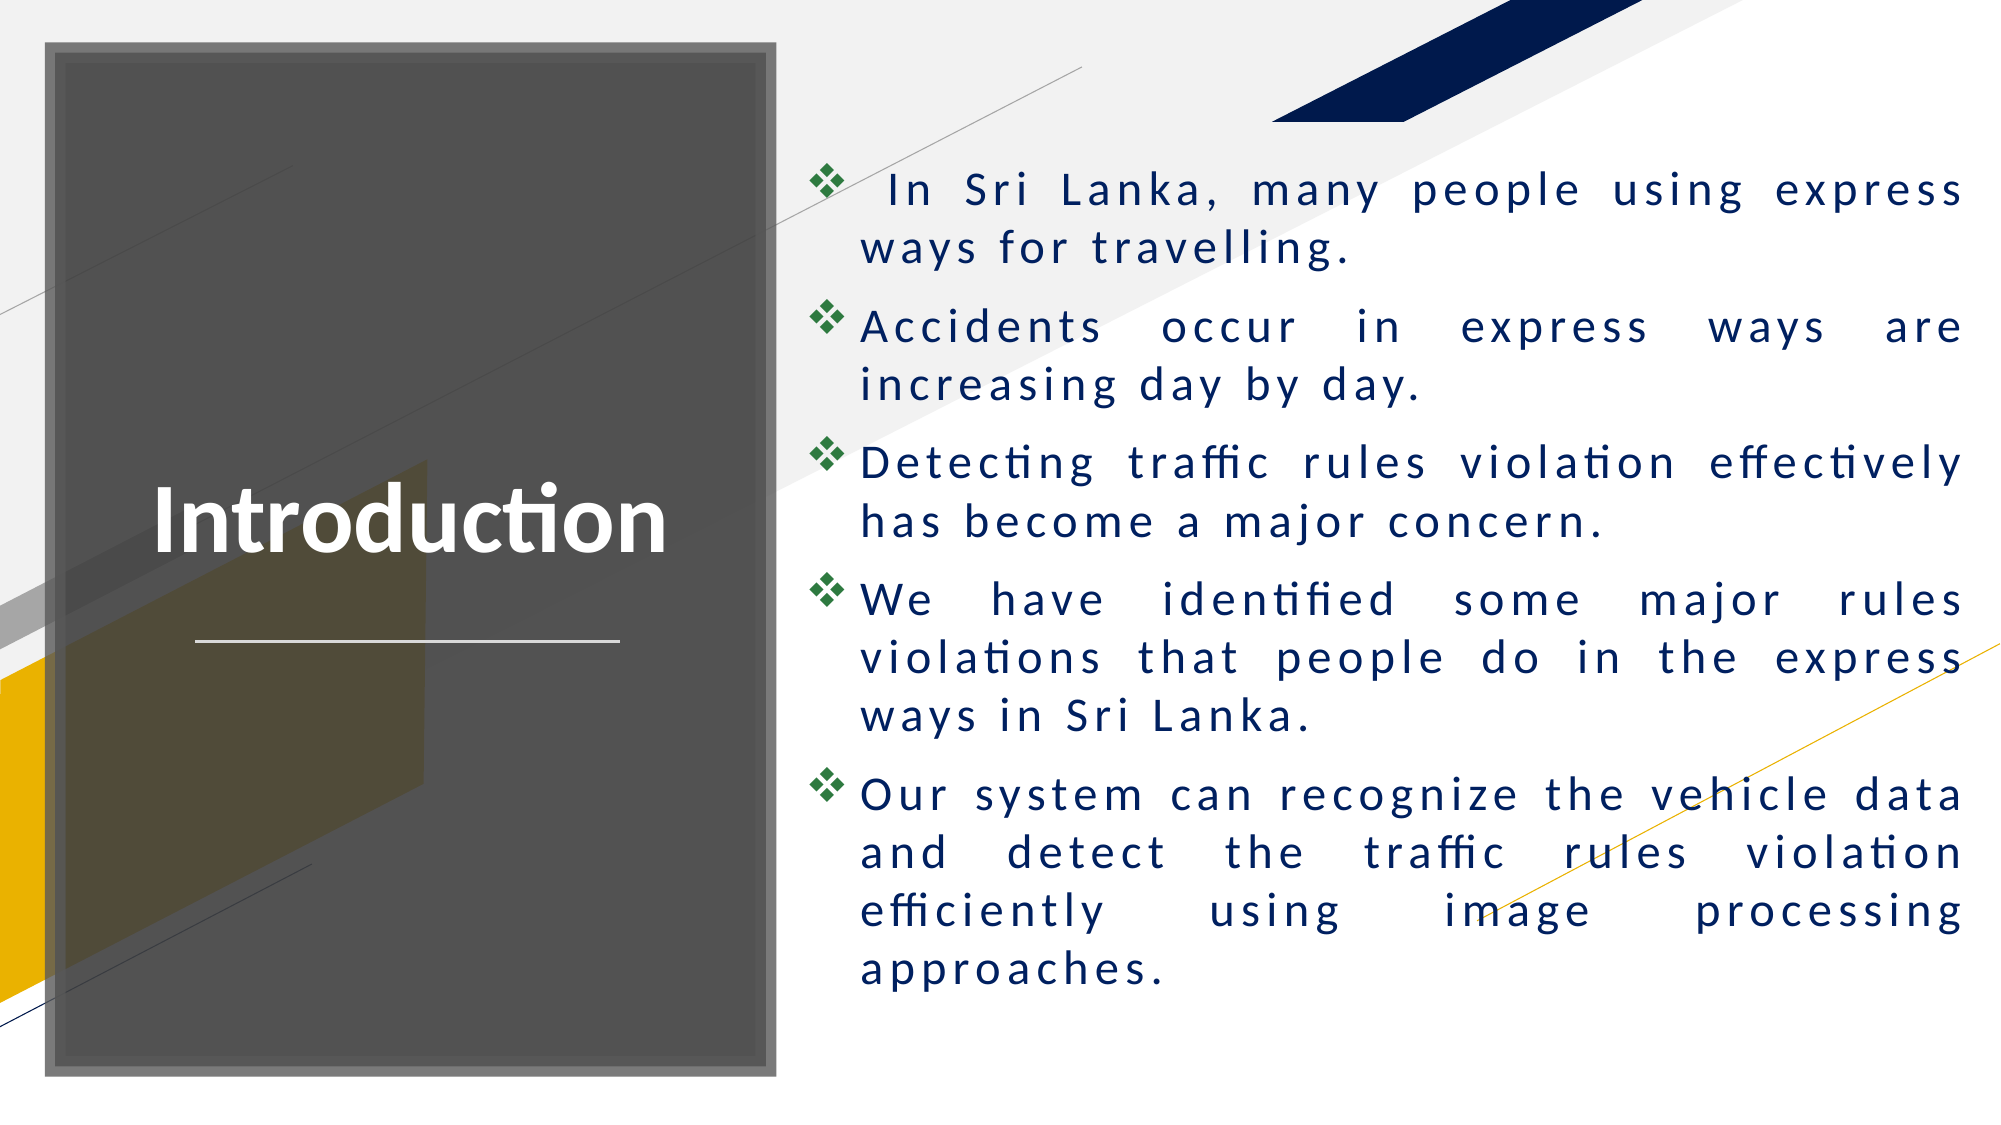

In Sri Lanka, many people using express ways for travelling.
Accidents occur in express ways are increasing day by day.
Detecting traffic rules violation effectively has become a major concern.
We have identified some major rules violations that people do in the express ways in Sri Lanka.
Our system can recognize the vehicle data and detect the traffic rules violation efficiently using image processing approaches.
# Introduction